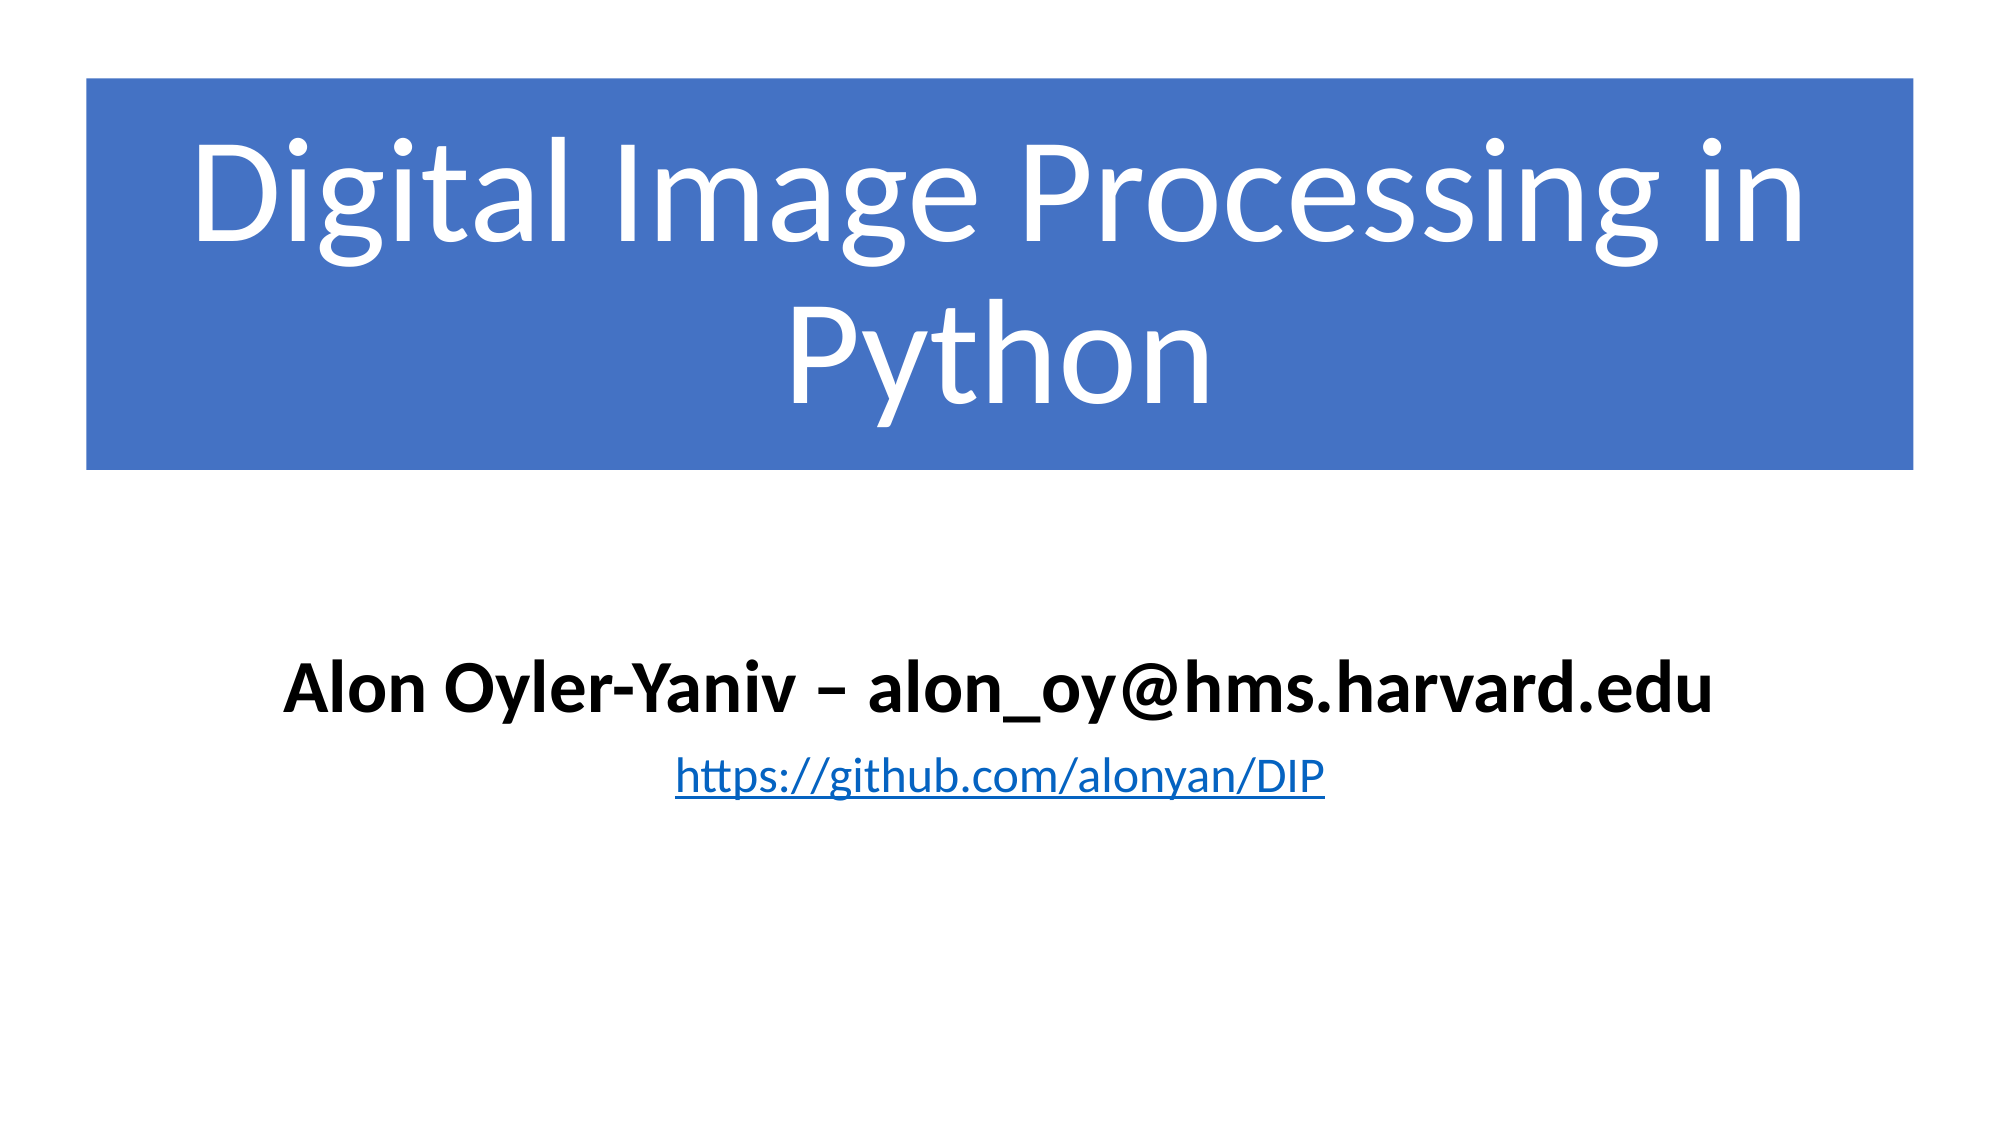

# Digital Image Processing in Python
Alon Oyler-Yaniv – alon_oy@hms.harvard.edu
https://github.com/alonyan/DIP